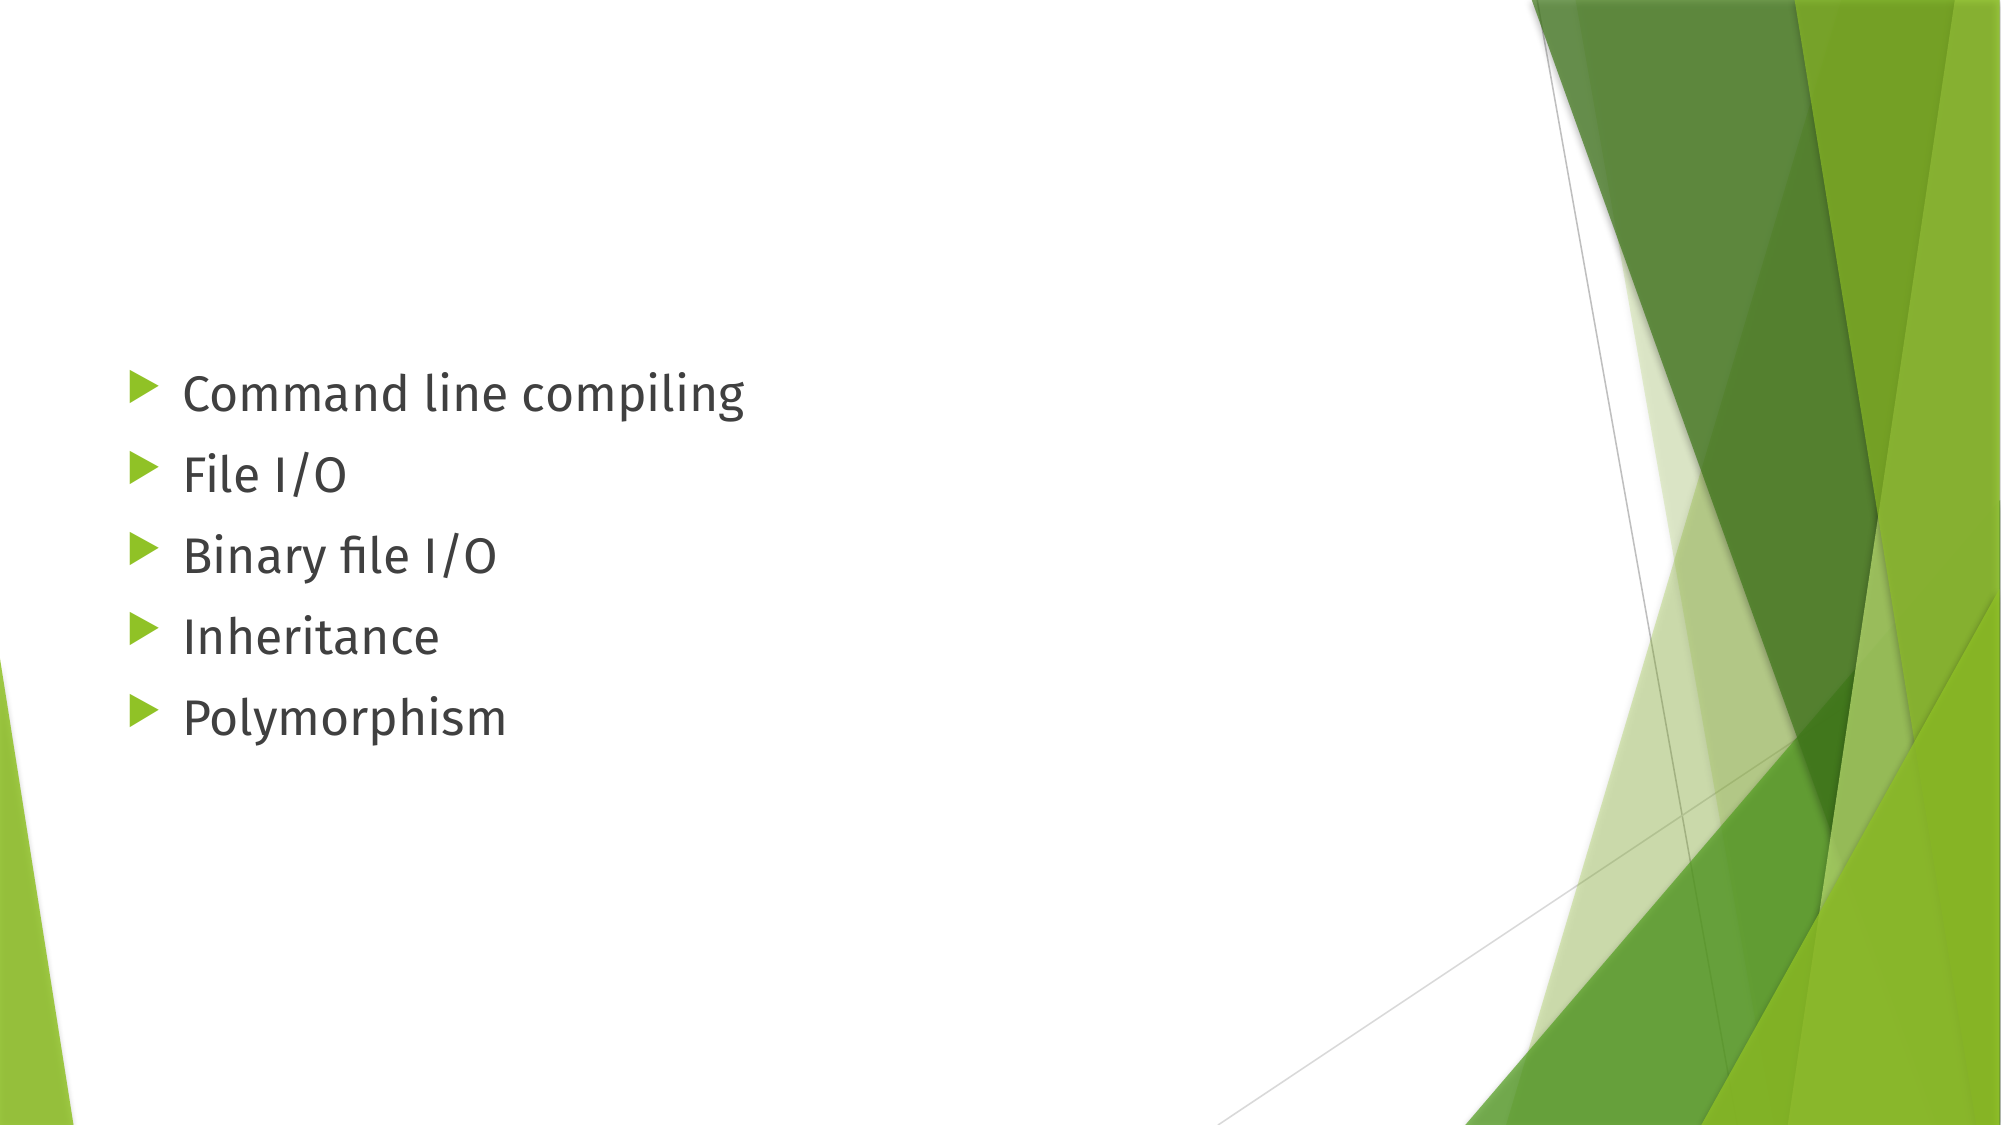

#
Command line compiling
File I/O
Binary file I/O
Inheritance
Polymorphism